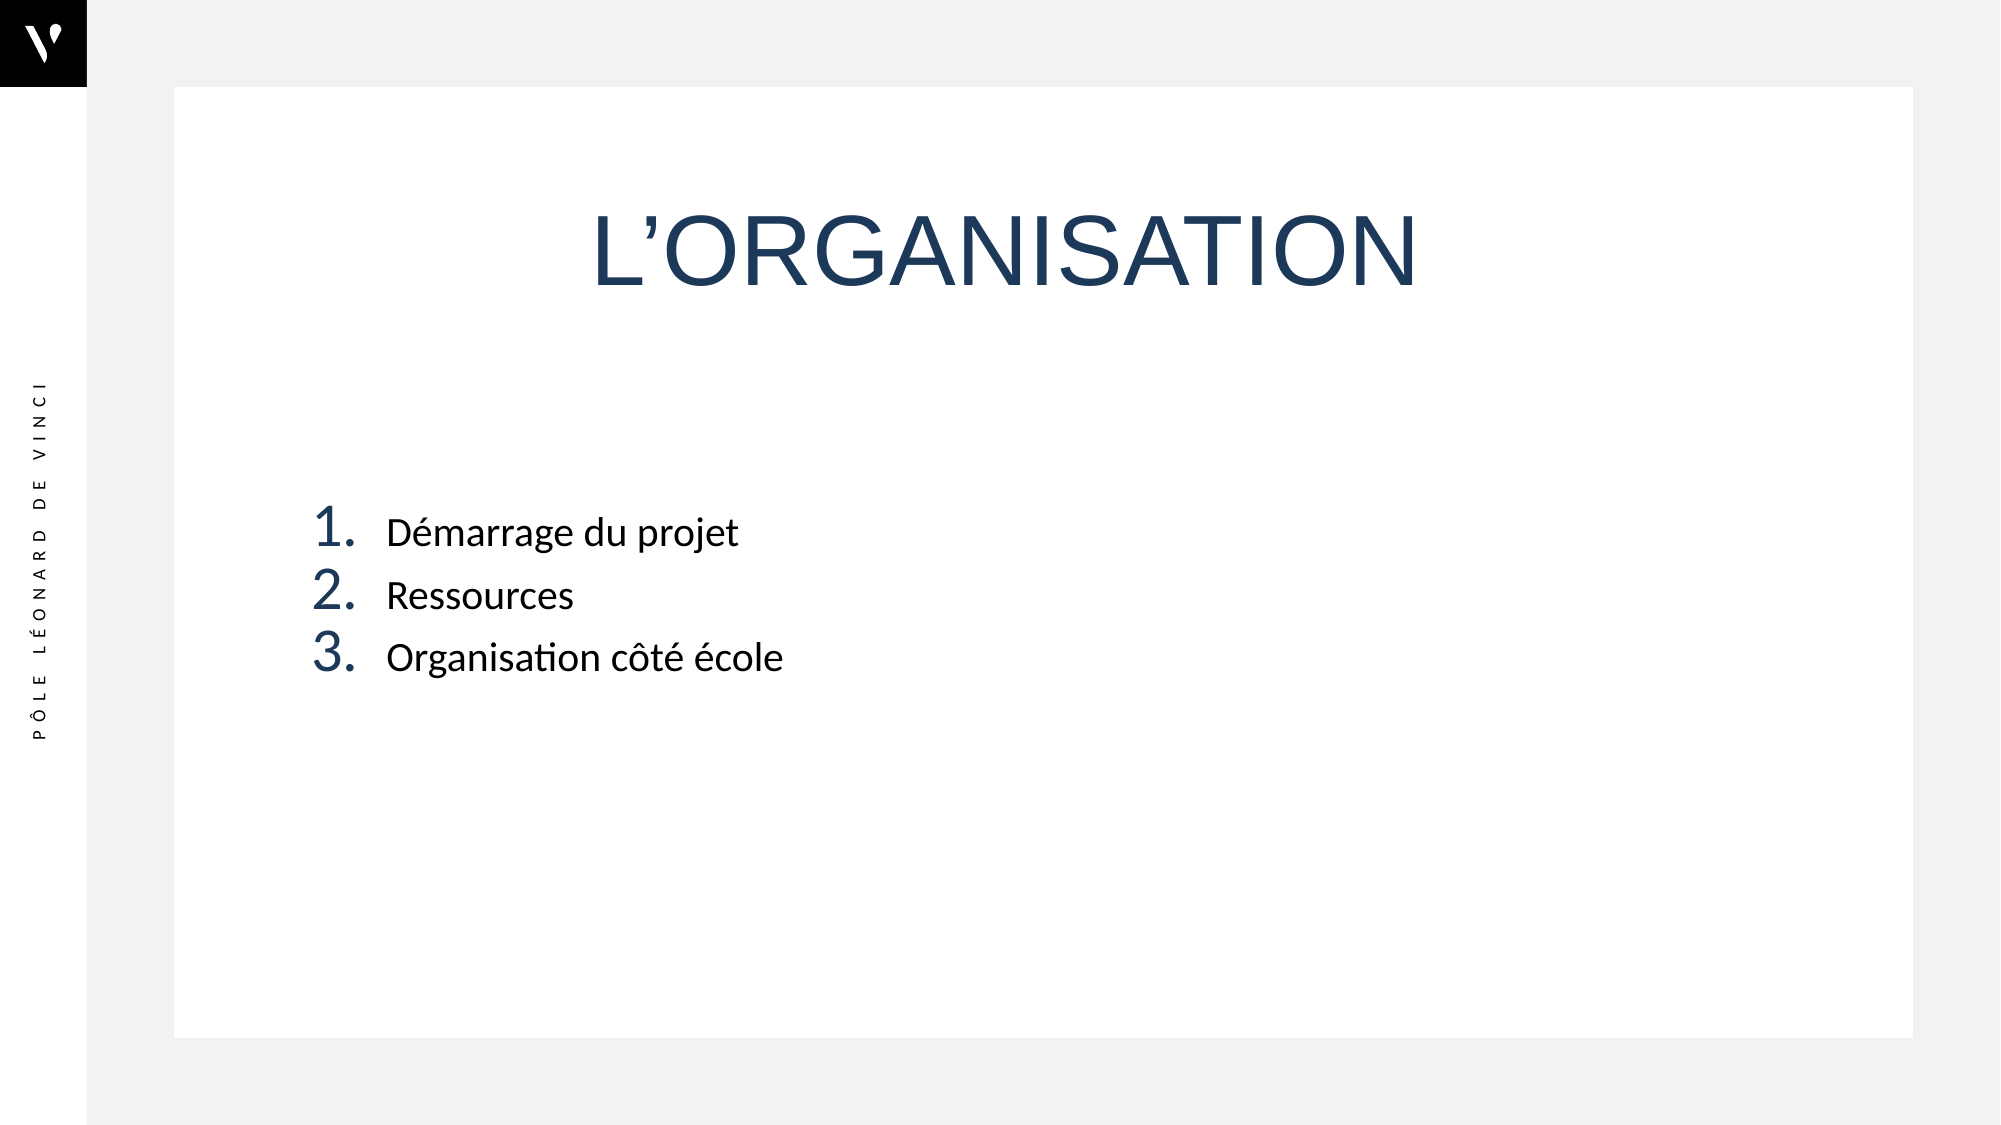

L’ORGANISATION
Démarrage du projet
Ressources
Organisation côté école